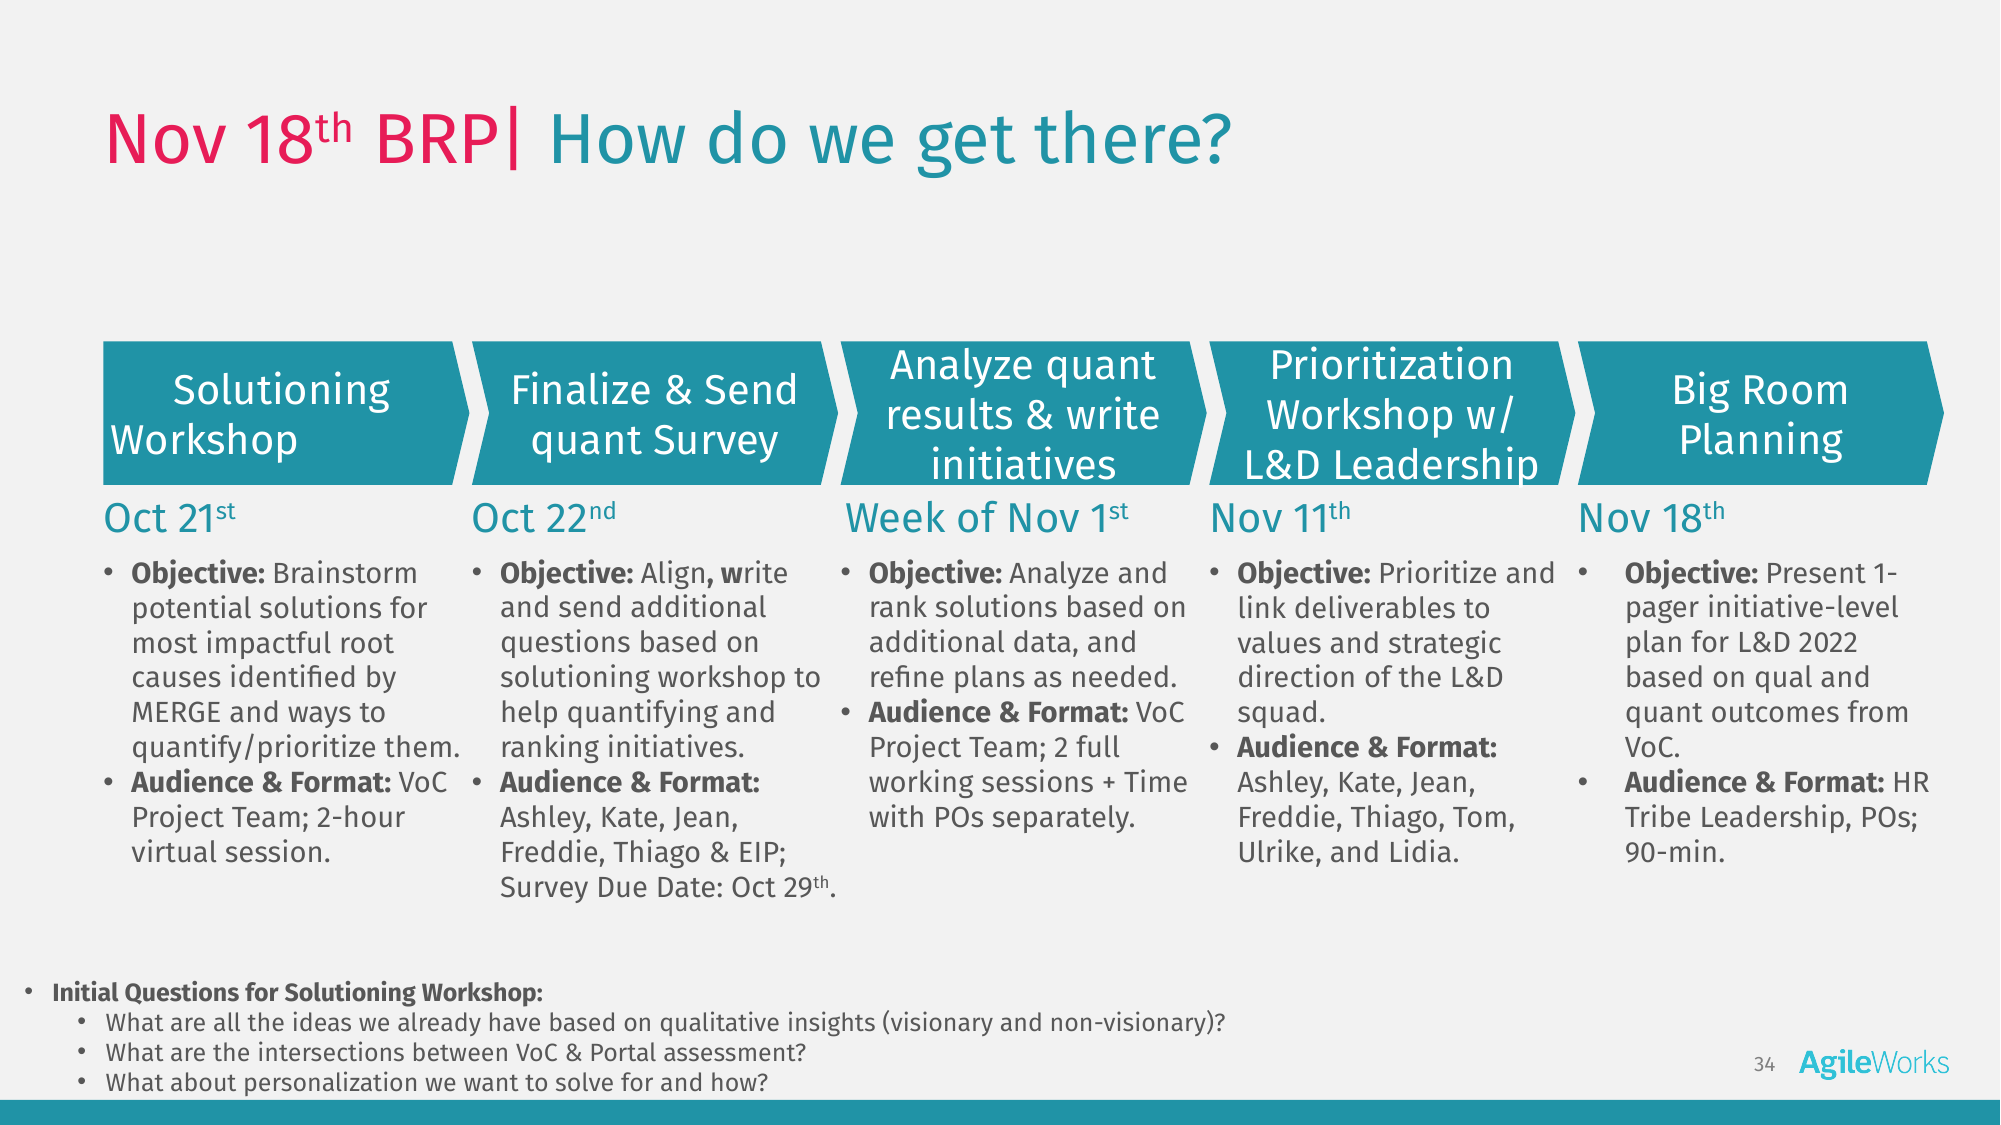

# Nov 18th BRP| How do we get there?
Solutioning Workshop
Finalize & Send quant Survey
Analyze quant results & write initiatives
Prioritization Workshop w/ L&D Leadership
Big Room Planning
Oct 21st
Oct 22nd
Week of Nov 1st
Nov 11th
Nov 18th
Objective: Brainstorm potential solutions for most impactful root causes identified by MERGE and ways to quantify/prioritize them.
Audience & Format: VoC Project Team; 2-hour virtual session.

Objective: Align, write and send additional questions based on solutioning workshop to help quantifying and ranking initiatives.
Audience & Format: Ashley, Kate, Jean, Freddie, Thiago & EIP; Survey Due Date: Oct 29th.
Objective: Analyze and rank solutions based on additional data, and refine plans as needed.
Audience & Format: VoC Project Team; 2 full working sessions + Time with POs separately.
Objective: Prioritize and link deliverables to values and strategic direction of the L&D squad.
Audience & Format: Ashley, Kate, Jean, Freddie, Thiago, Tom, Ulrike, and Lidia.
Objective: Present 1-pager initiative-level plan for L&D 2022 based on qual and quant outcomes from VoC.
Audience & Format: HR Tribe Leadership, POs; 90-min.
Initial Questions for Solutioning Workshop:
What are all the ideas we already have based on qualitative insights (visionary and non-visionary)?
What are the intersections between VoC & Portal assessment?
What about personalization we want to solve for and how?